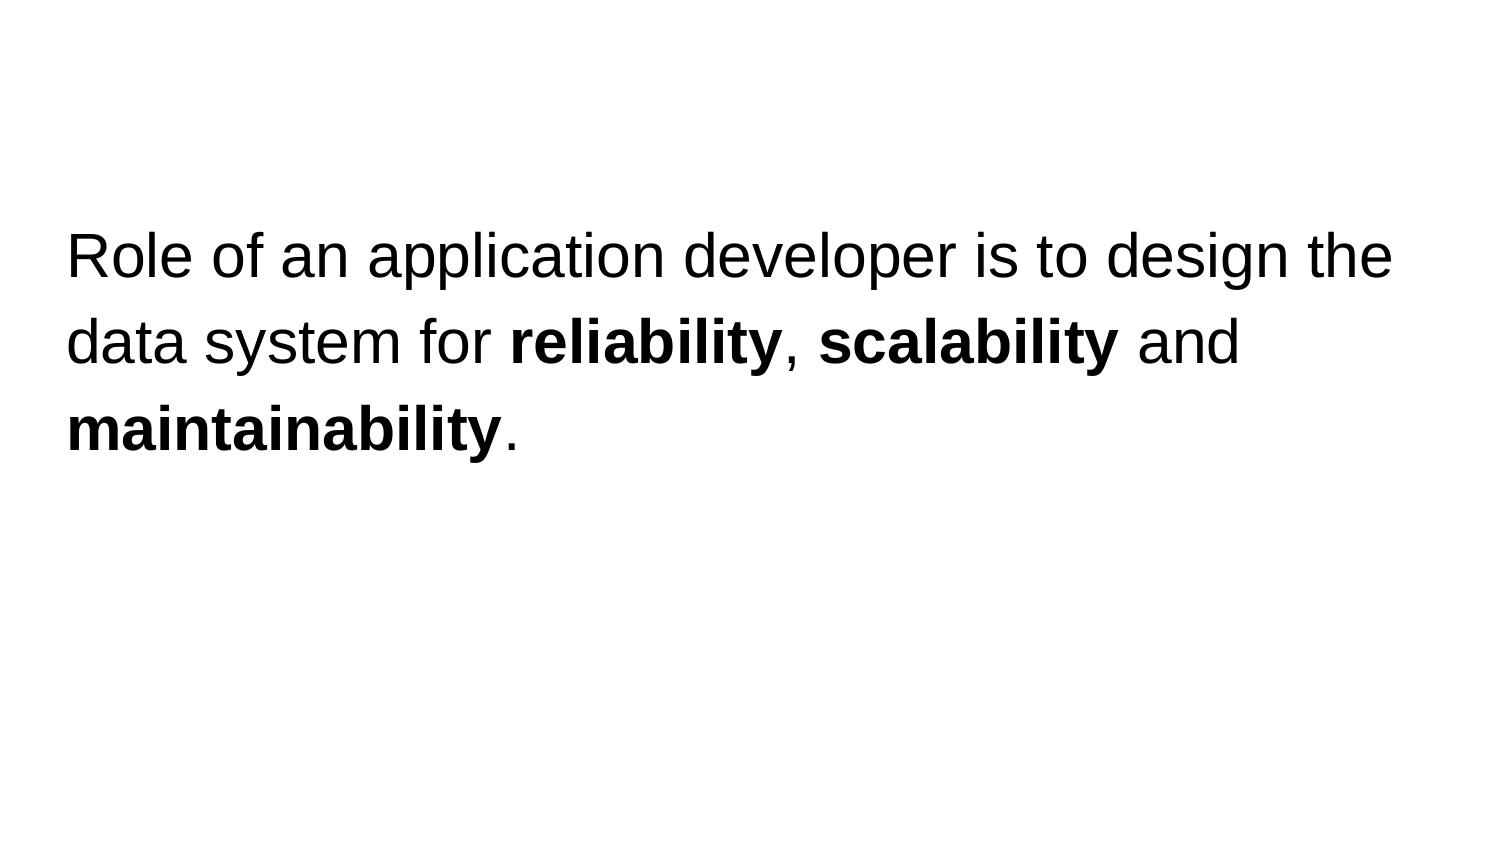

Role of an application developer is to design the data system for reliability, scalability and maintainability.